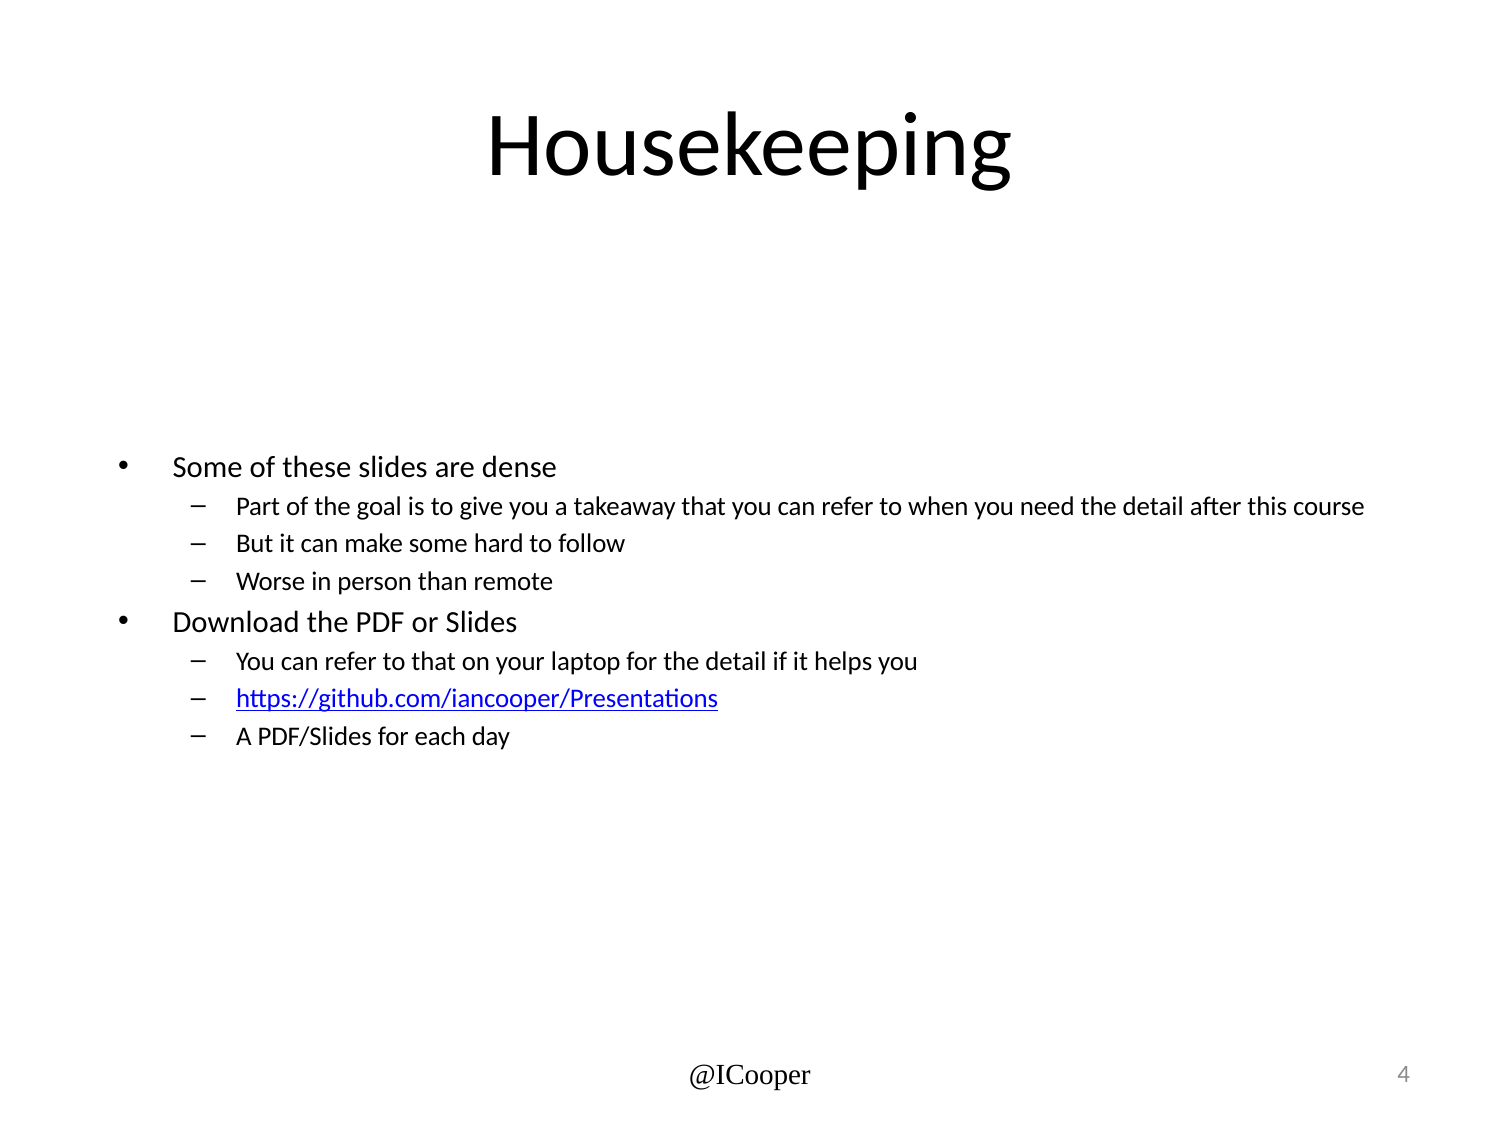

# Housekeeping
Some of these slides are dense
Part of the goal is to give you a takeaway that you can refer to when you need the detail after this course
But it can make some hard to follow
Worse in person than remote
Download the PDF or Slides
You can refer to that on your laptop for the detail if it helps you
https://github.com/iancooper/Presentations
A PDF/Slides for each day

@ICooper
4